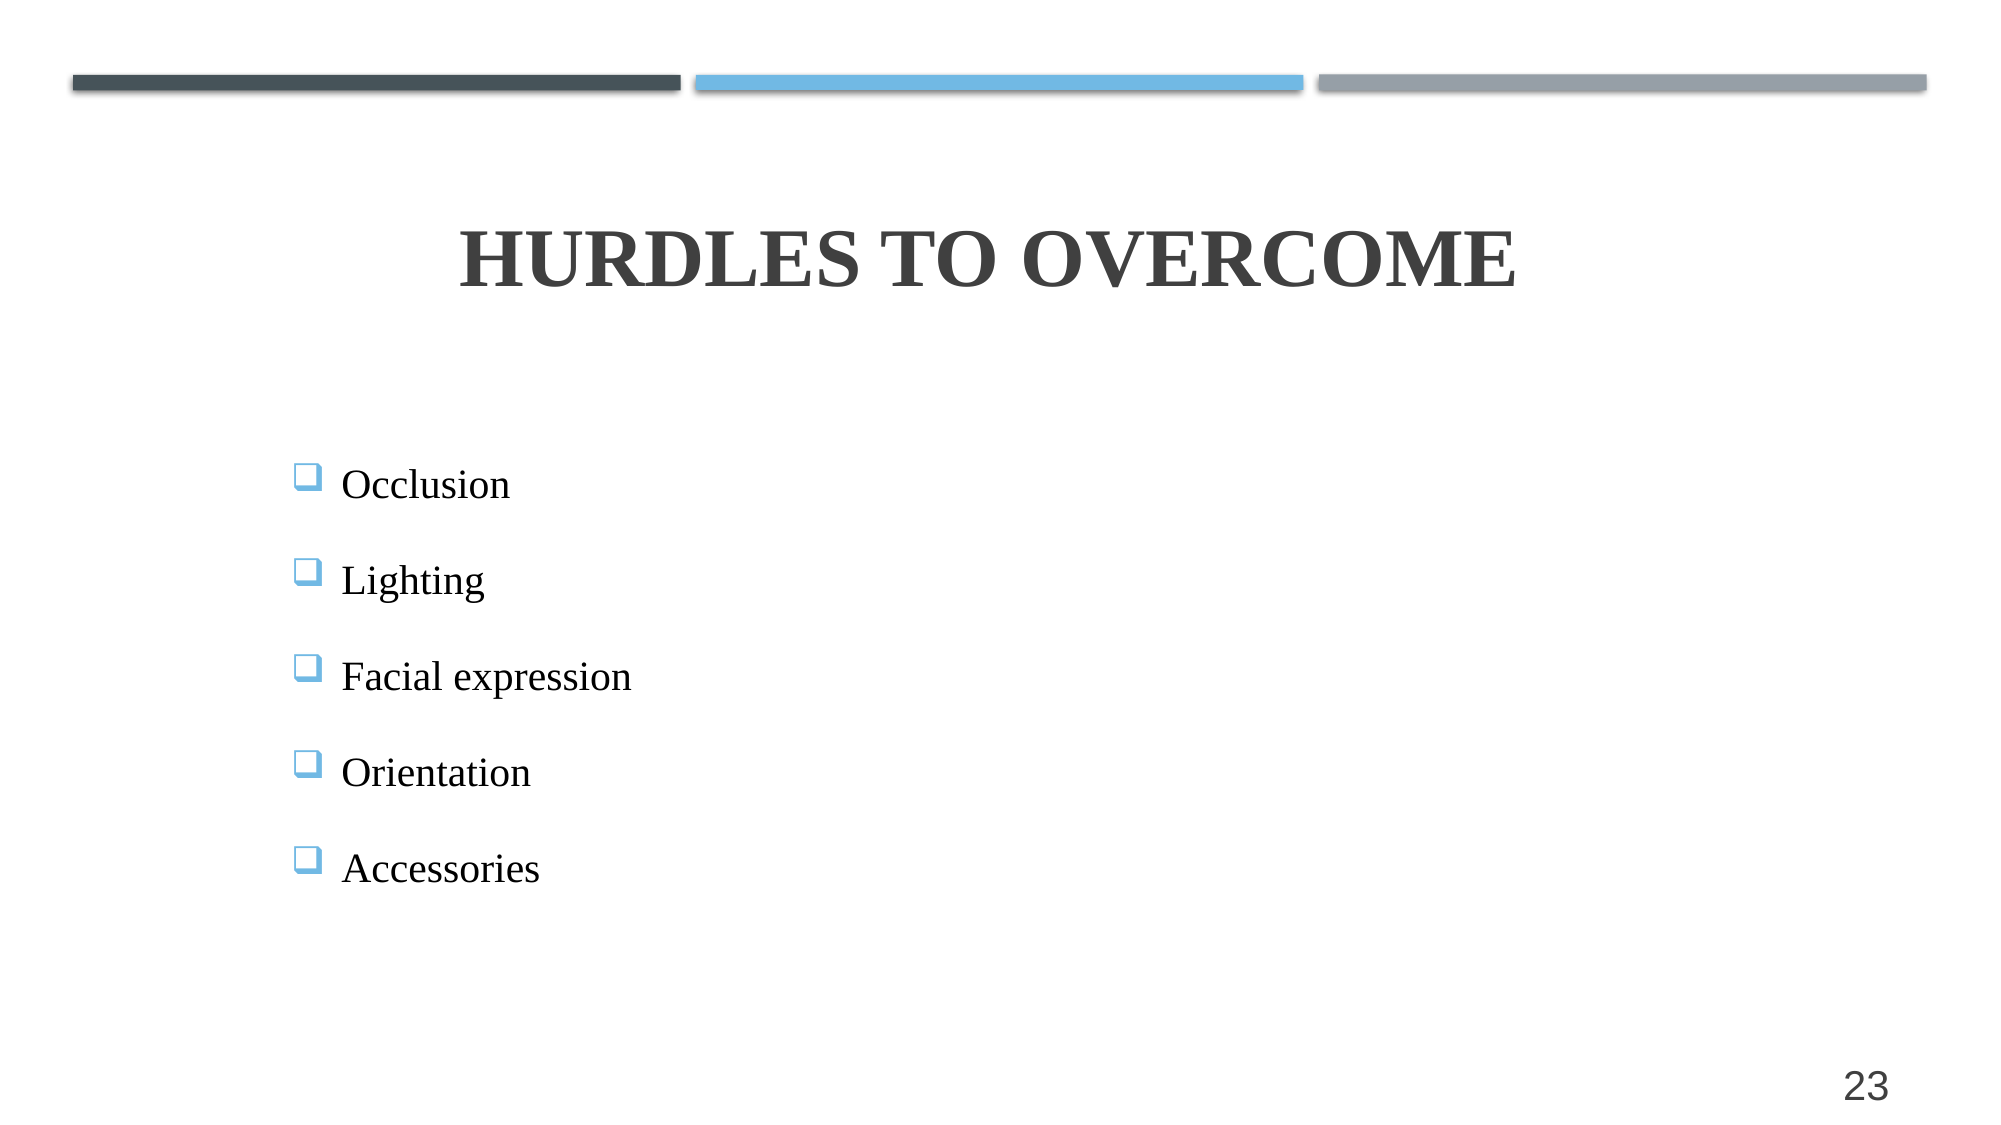

# Hurdles to overcome
Occlusion
Lighting
Facial expression
Orientation
Accessories

23